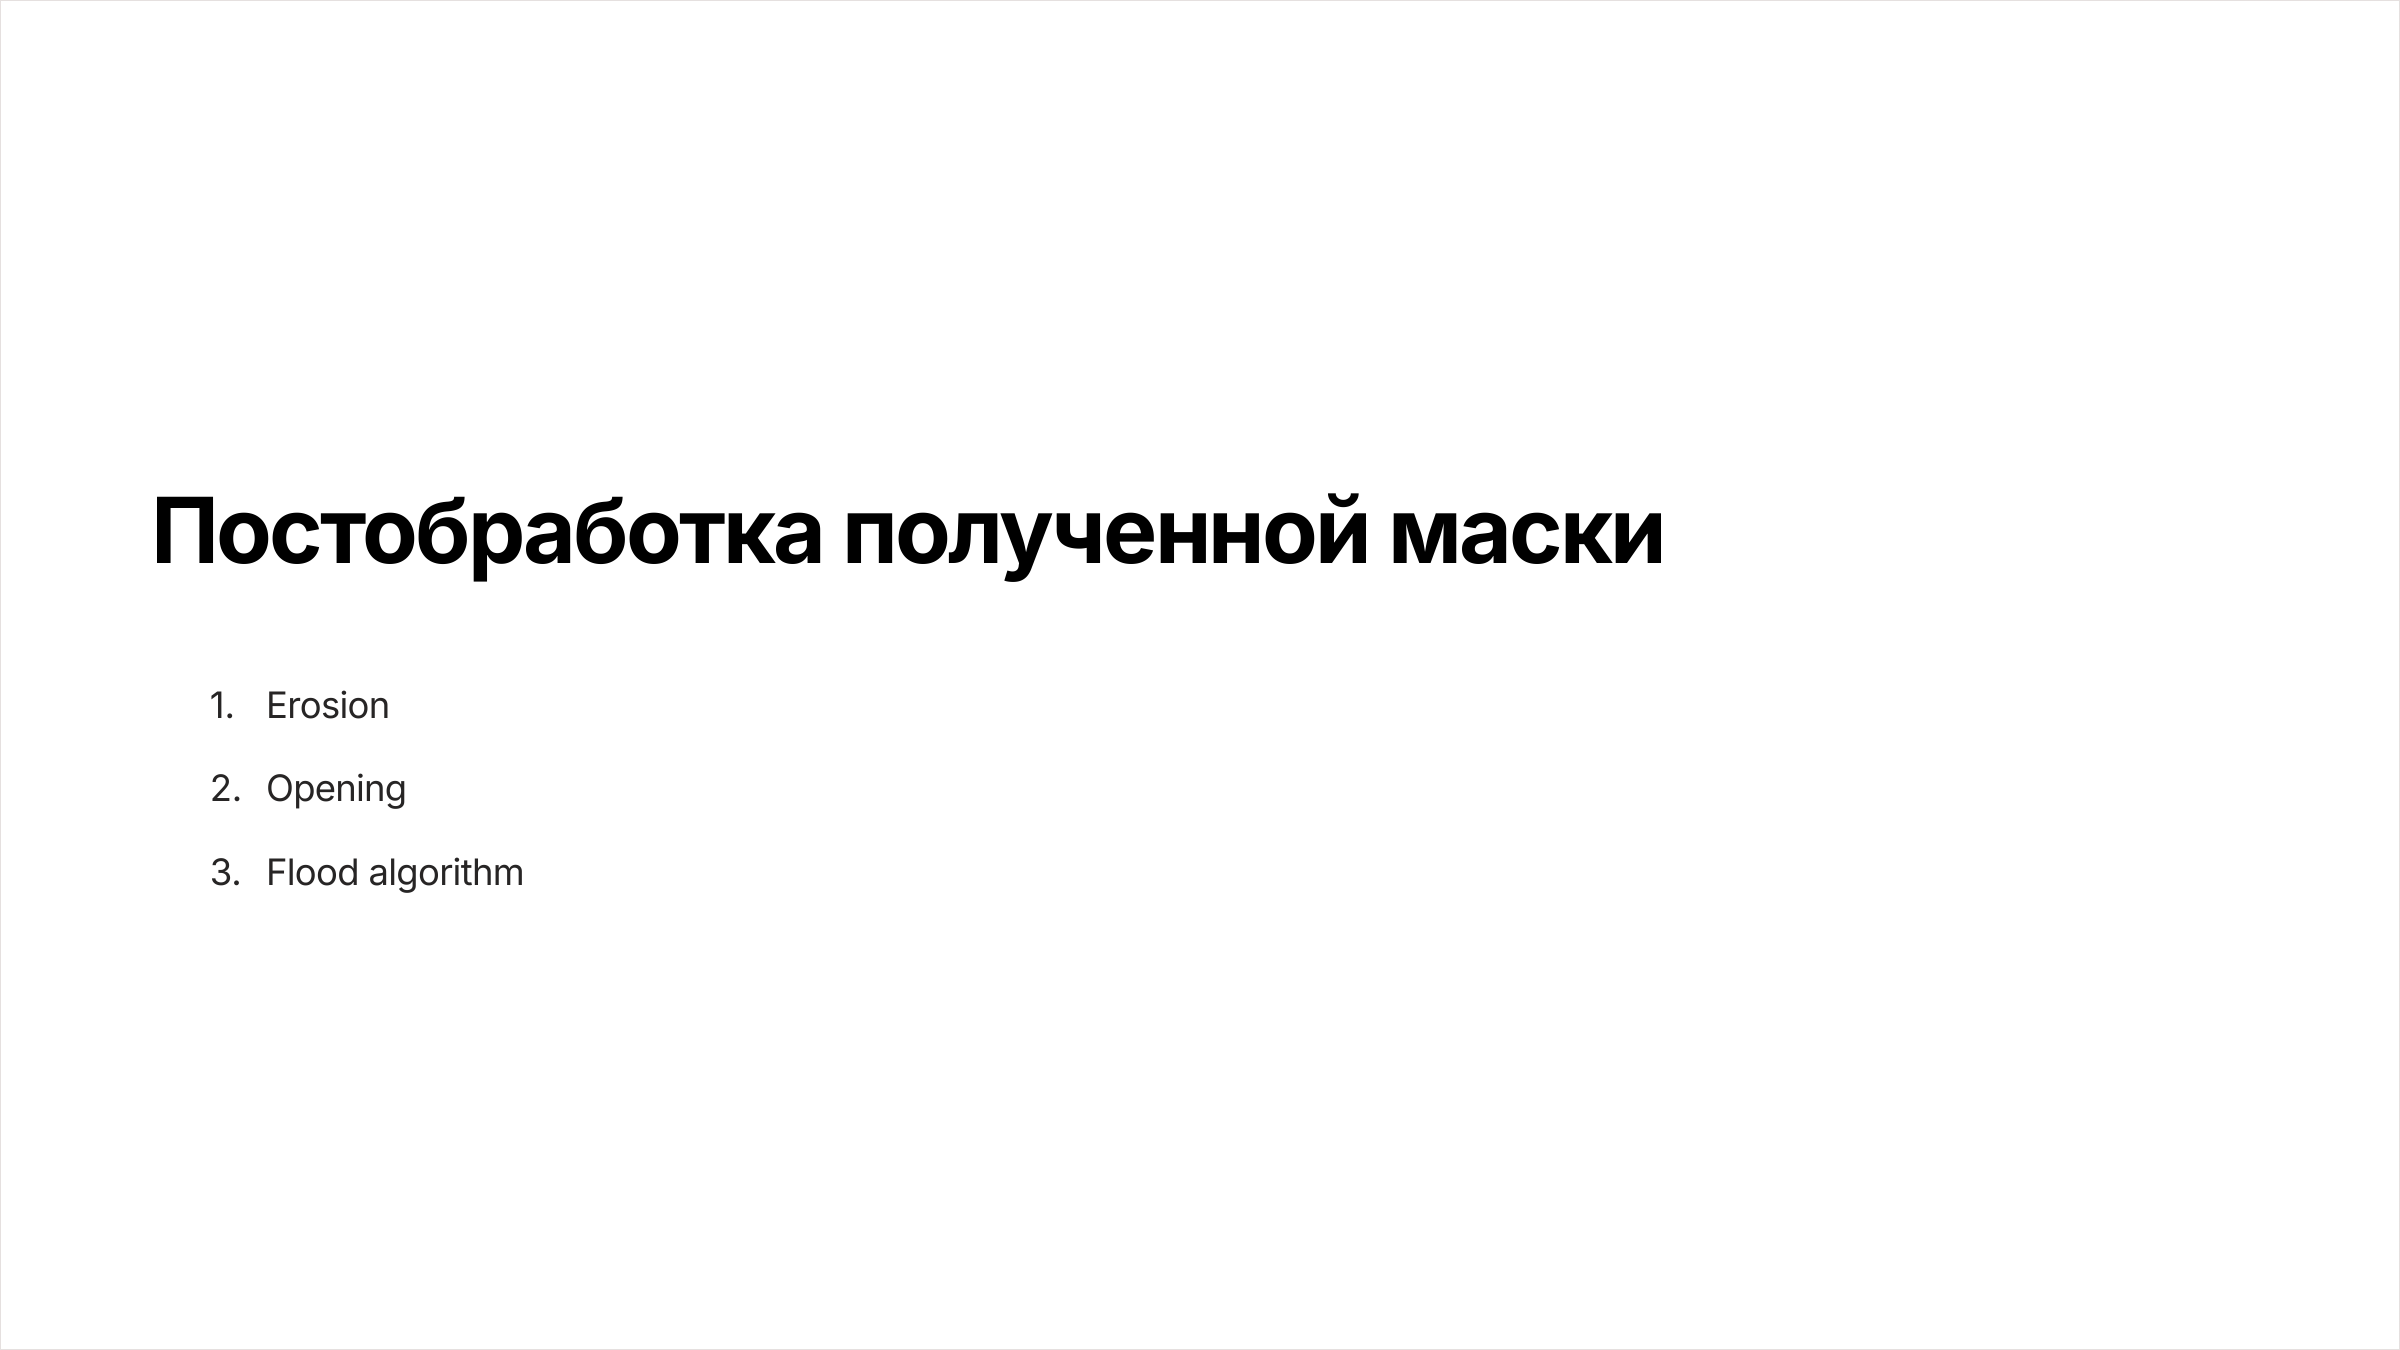

Постобработка полученной маски
Erosion
Opening
Flood algorithm